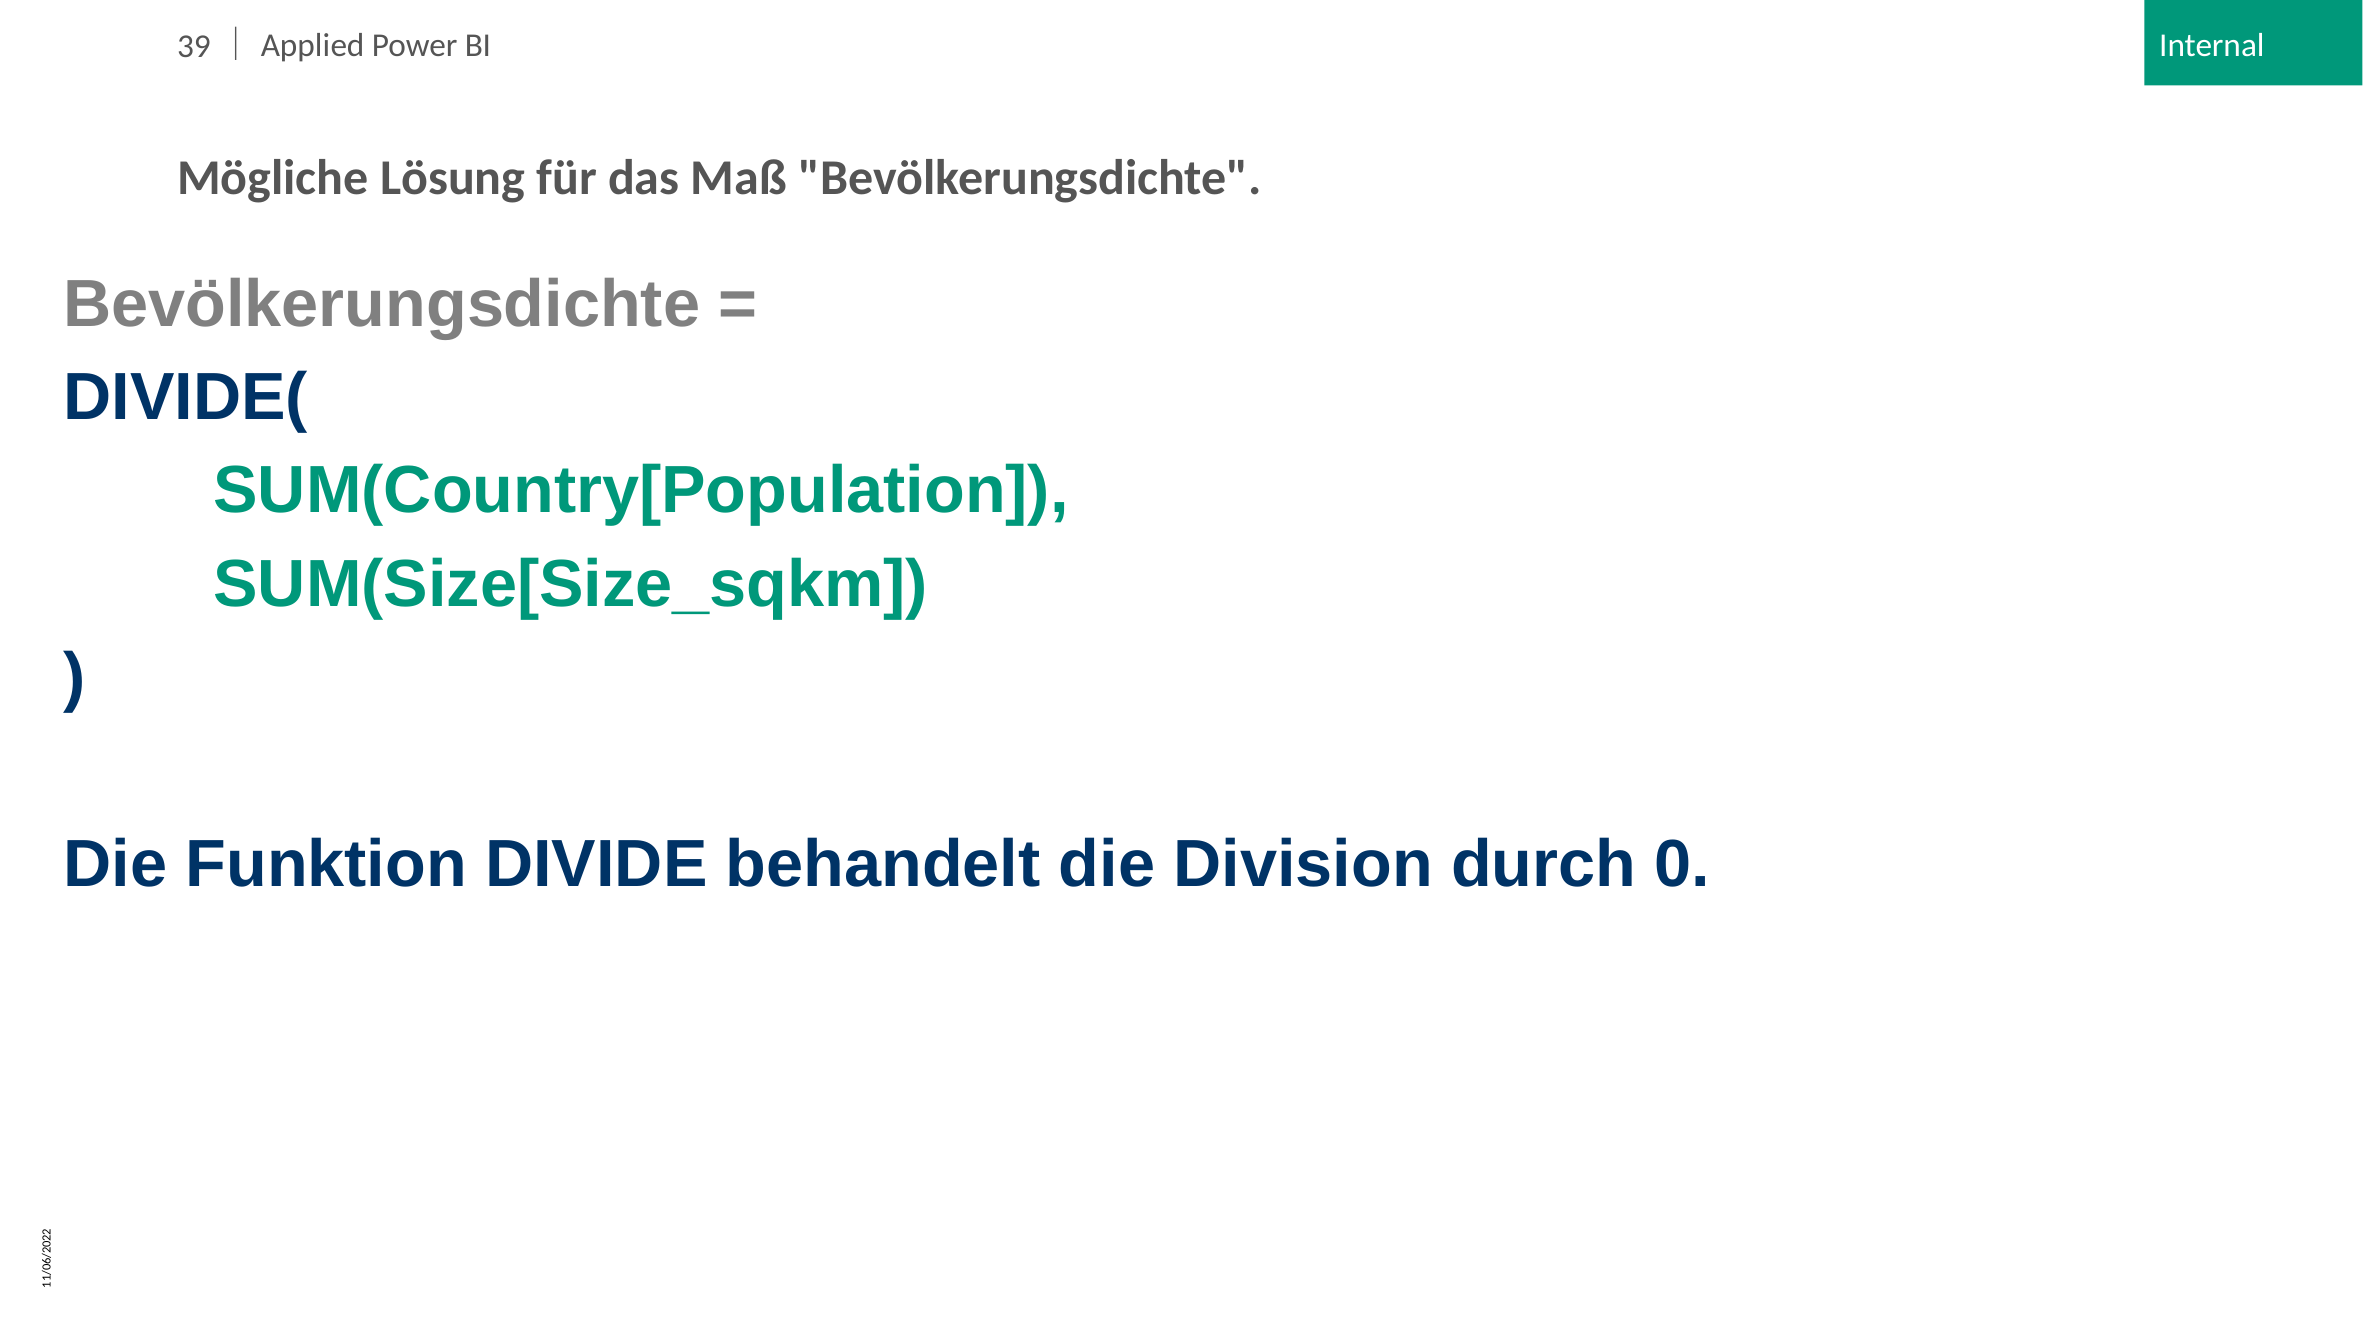

# Mögliche Lösung für das Maß "Bevölkerungsdichte".
Bevölkerungsdichte =
DIVIDE(
	SUM(Country[Population]),
	SUM(Size[Size_sqkm])
)

Die Funktion DIVIDE behandelt die Division durch 0.
11/06/2022